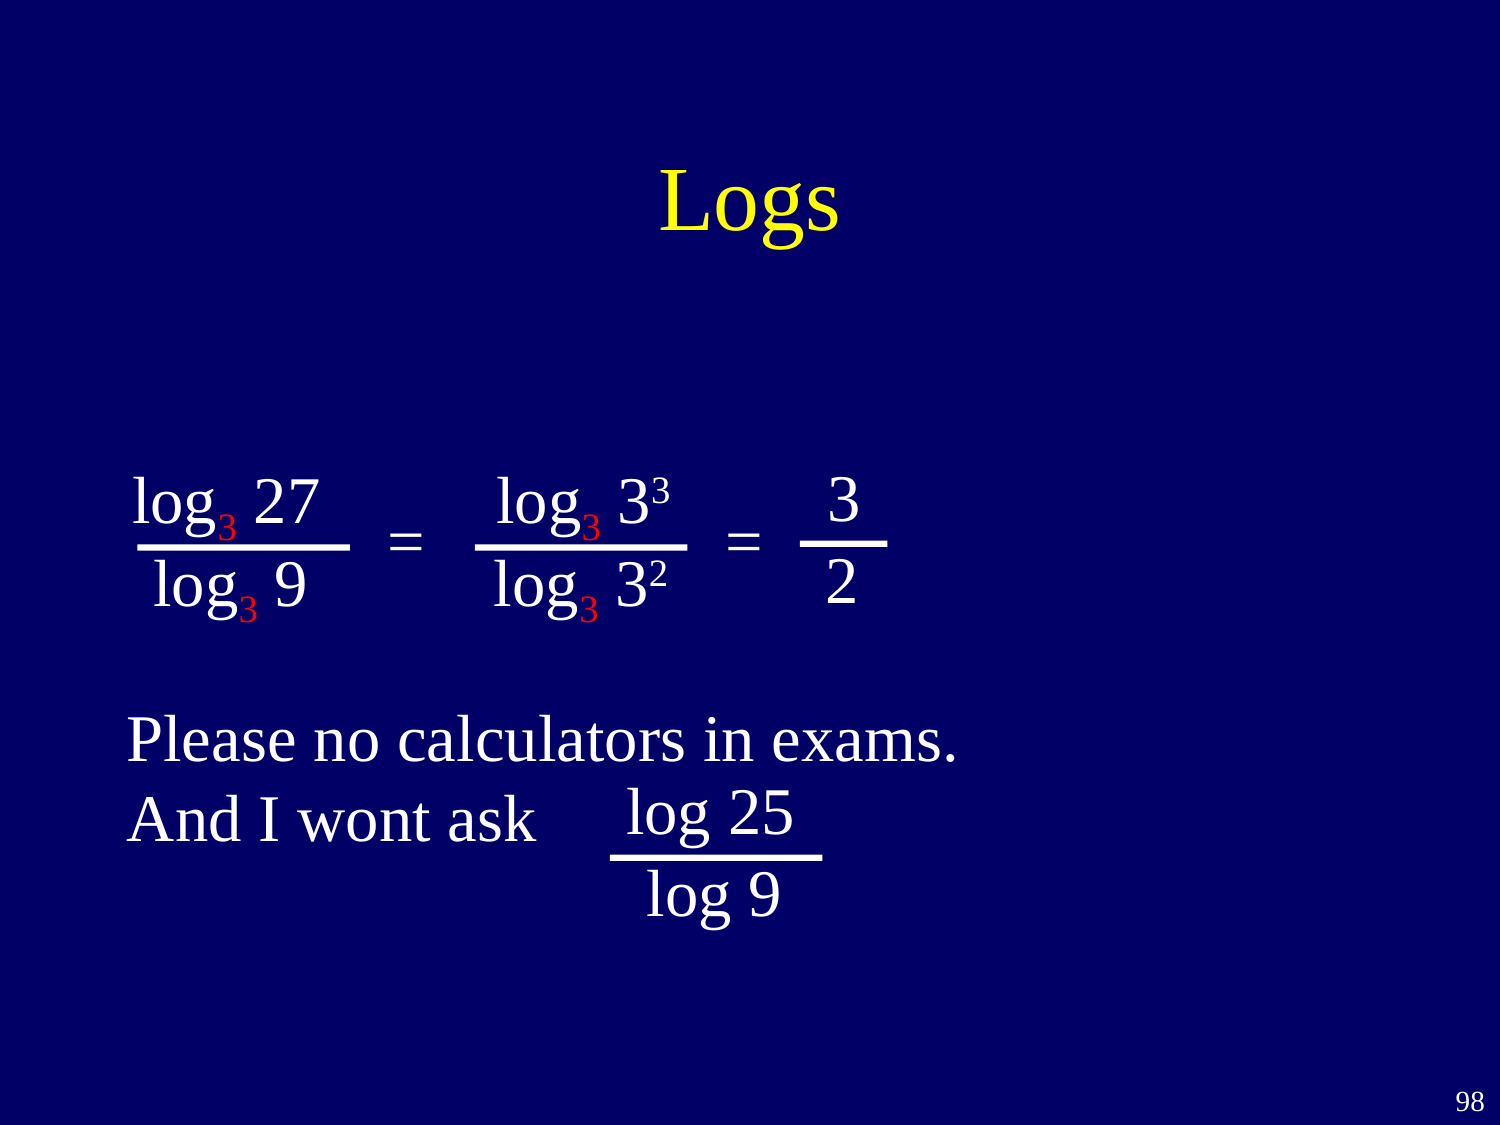

# Logs
3
log3 27
log3 33
=
=
2
log3 9
log3 32

Please no calculators in exams.
log 25
And I wont ask
log 9